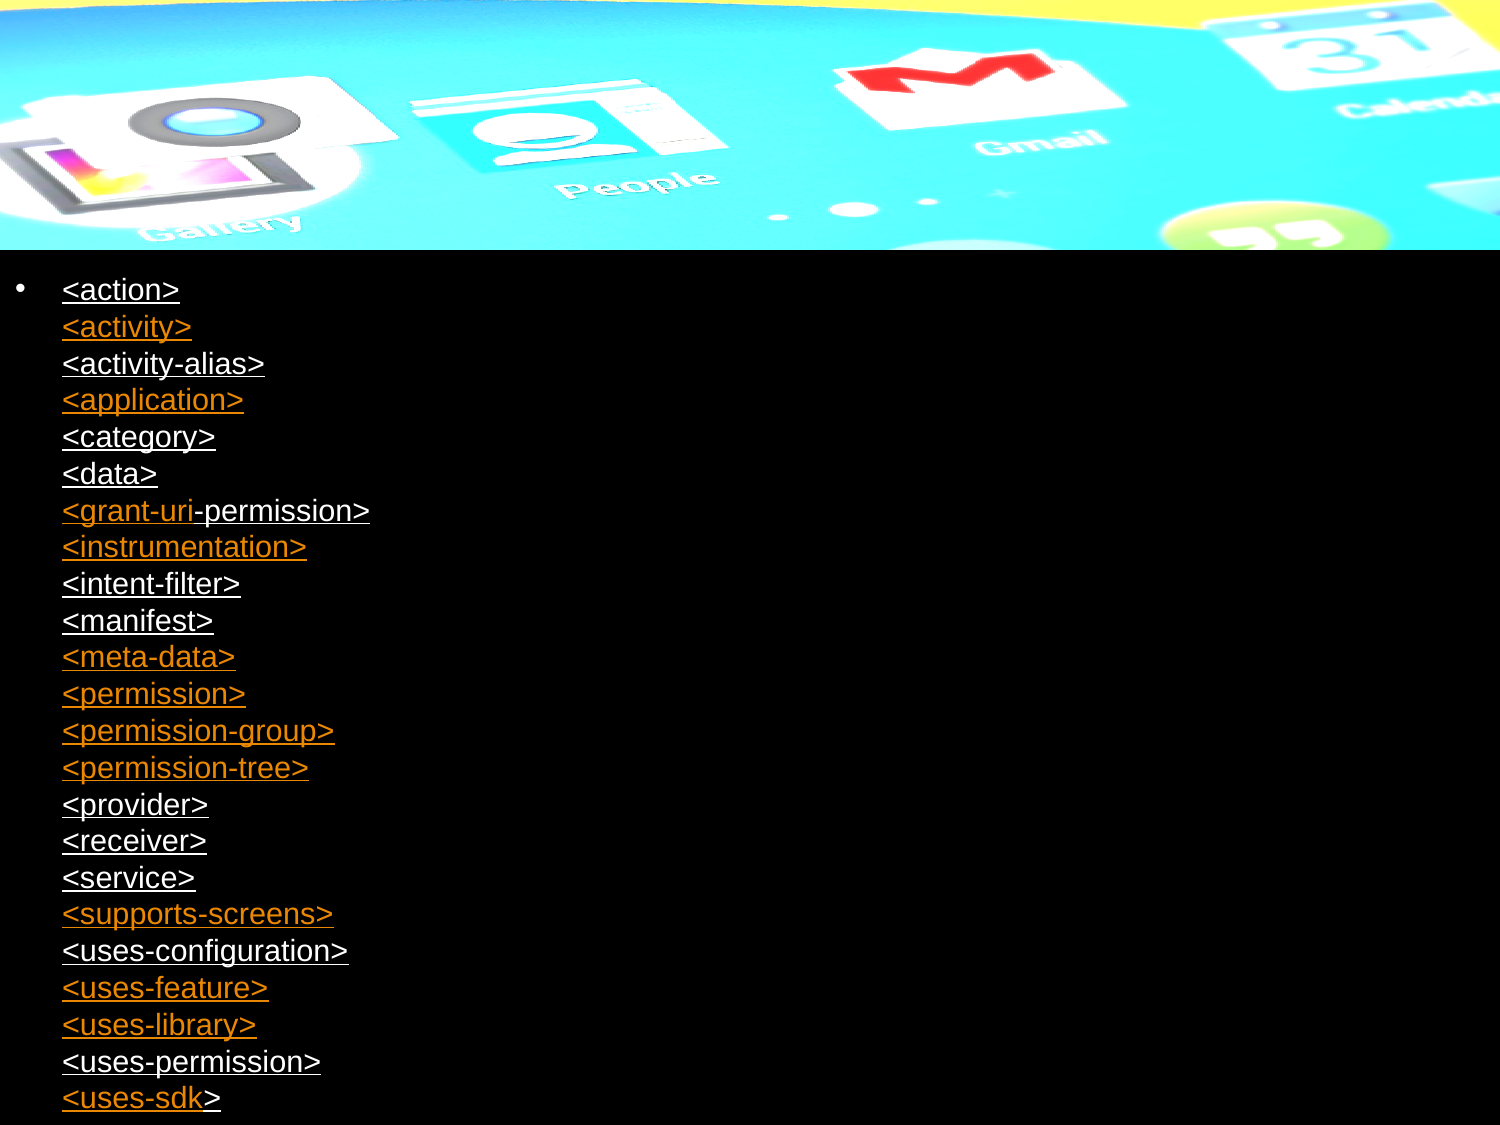

#
<action>
<activity>
<activity-alias>
<application>
<category>
<data>
<grant-uri-permission>
<instrumentation>
<intent-filter>
<manifest>
<meta-data>
<permission>
<permission-group>
<permission-tree>
<provider>
<receiver>
<service>
<supports-screens>
<uses-configuration>
<uses-feature>
<uses-library>
<uses-permission>
<uses-sdk>